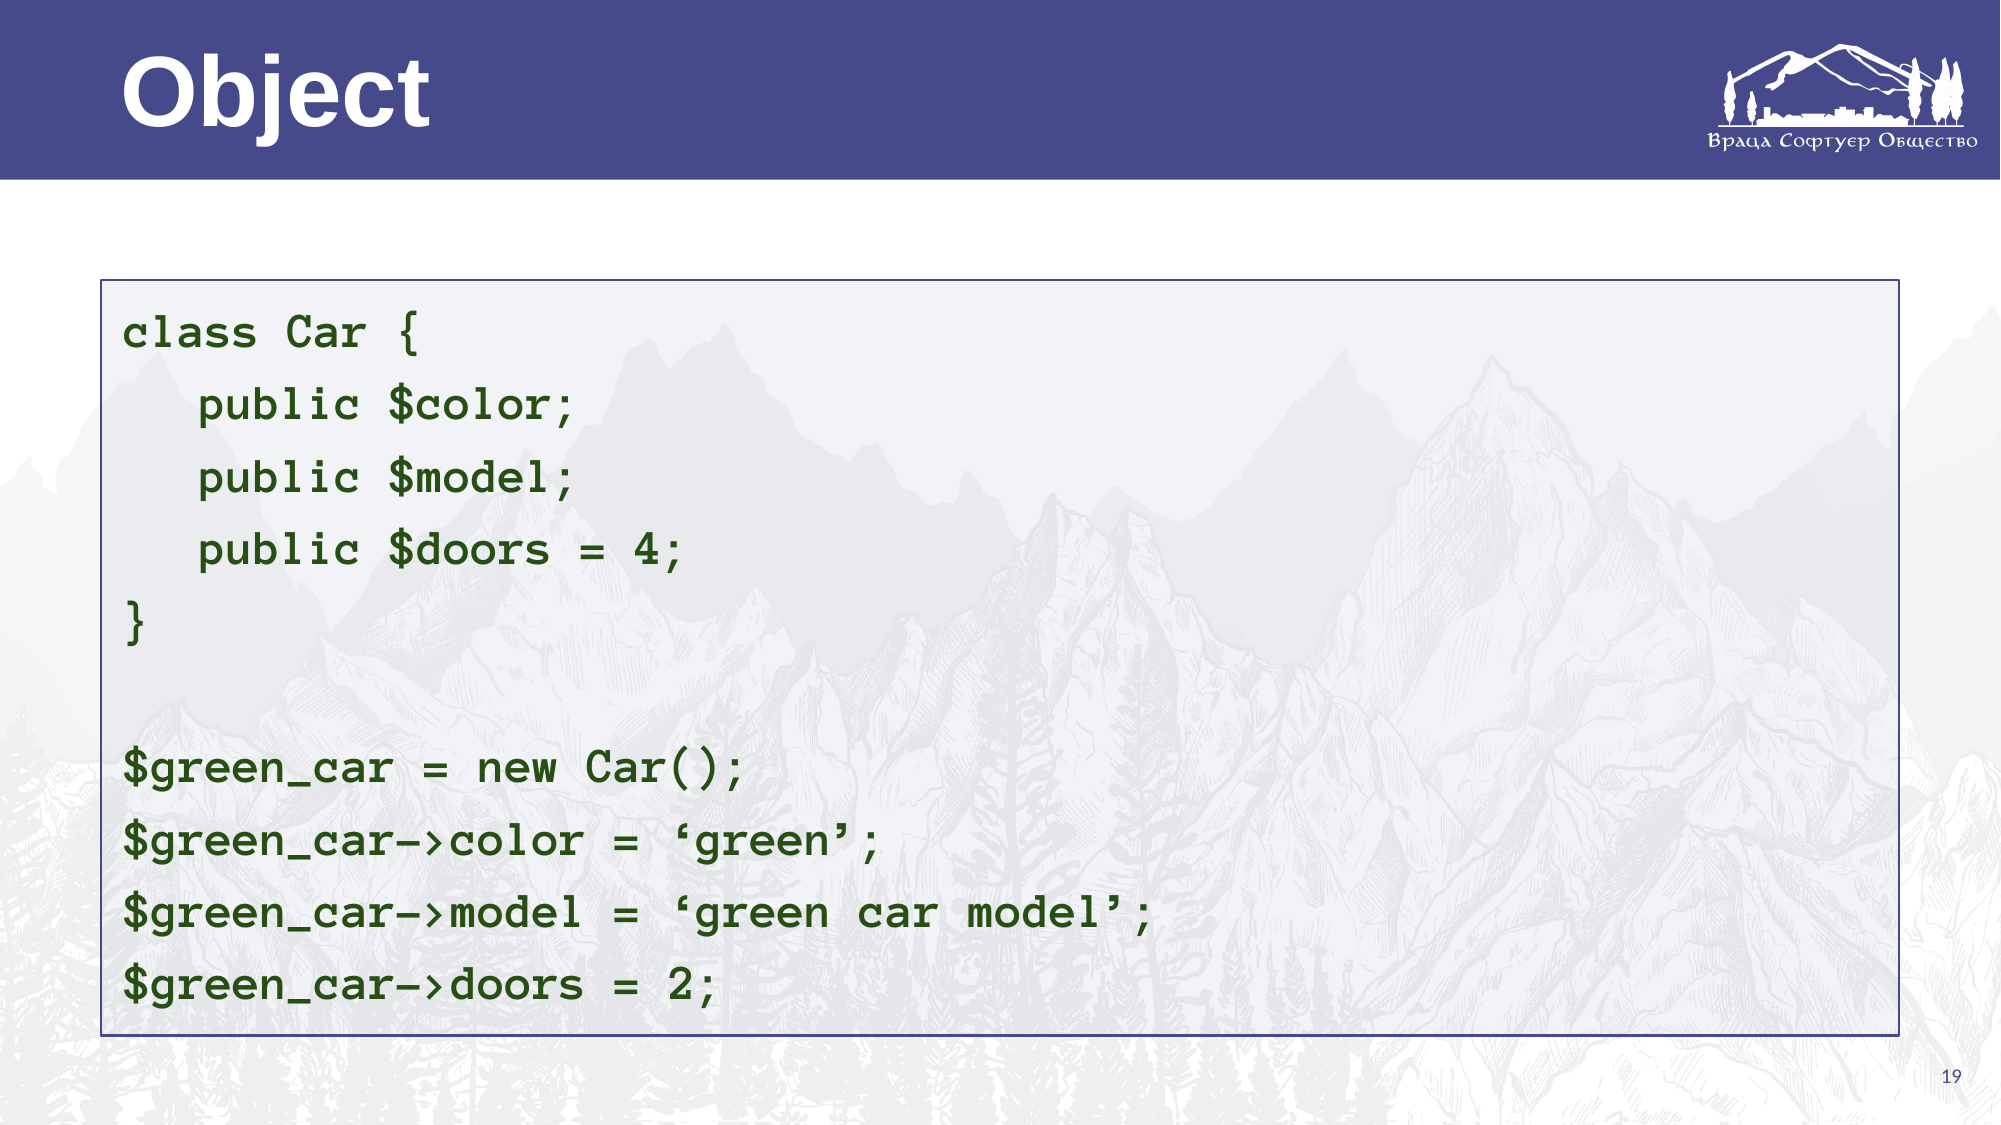

Object
class Car {
public $color;
public $model;
public $doors = 4;
}

$green_car = new Car();
$green_car->color = ‘green’;
$green_car->model = ‘green car model’;
$green_car->doors = 2;

19